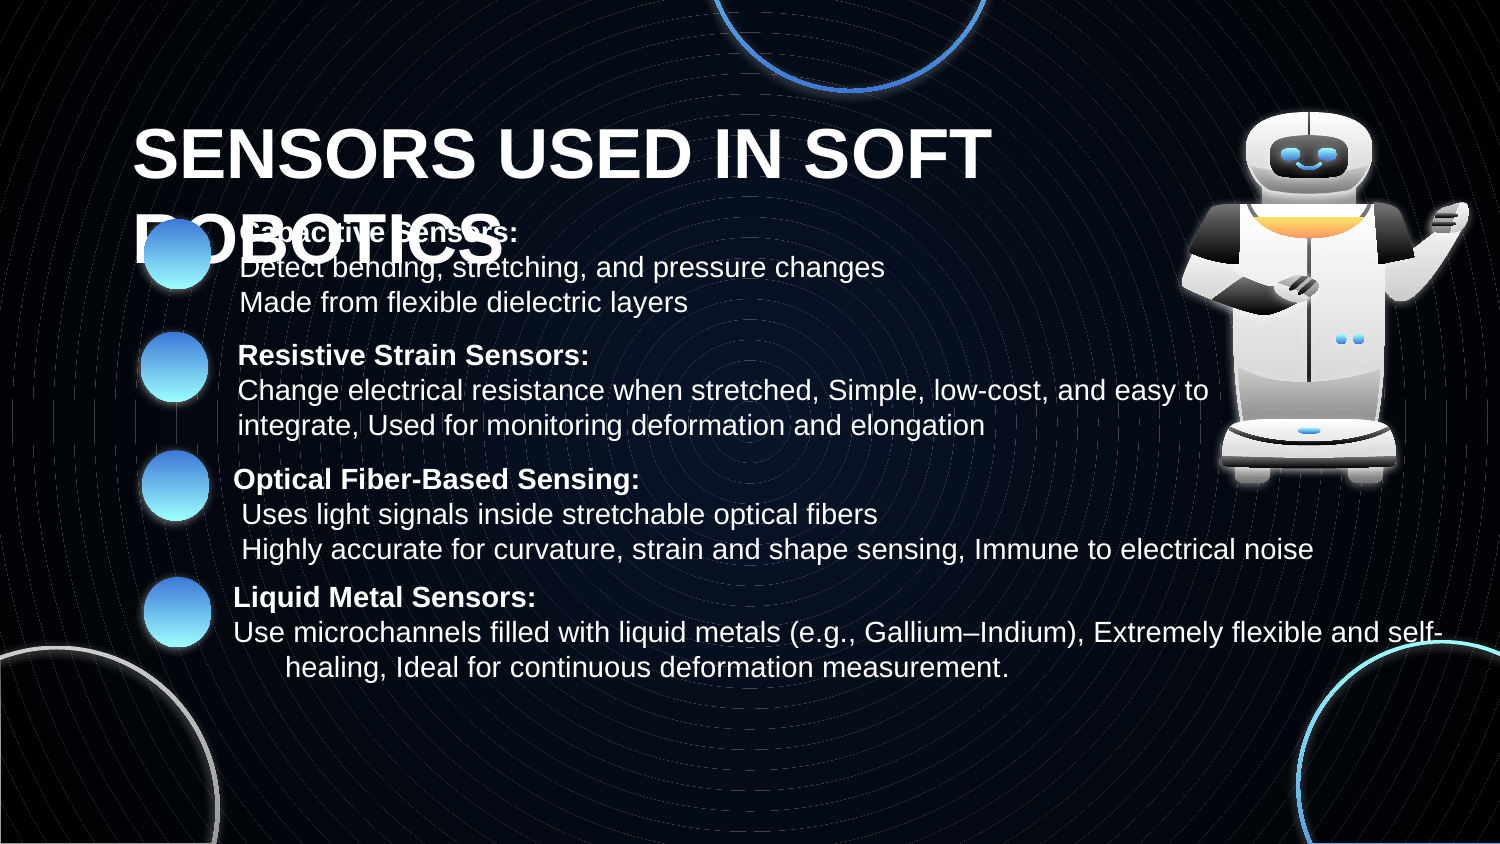

# SENSORS USED IN SOFT ROBOTICS

Capacitive Sensors:
Detect bending, stretching, and pressure changes
Made from flexible dielectric layers

Resistive Strain Sensors:
Change electrical resistance when stretched, Simple, low-cost, and easy to integrate, Used for monitoring deformation and elongation

Optical Fiber-Based Sensing:
 Uses light signals inside stretchable optical fibers
 Highly accurate for curvature, strain and shape sensing, Immune to electrical noise

Liquid Metal Sensors:
Use microchannels filled with liquid metals (e.g., Gallium–Indium), Extremely flexible and self-healing, Ideal for continuous deformation measurement.